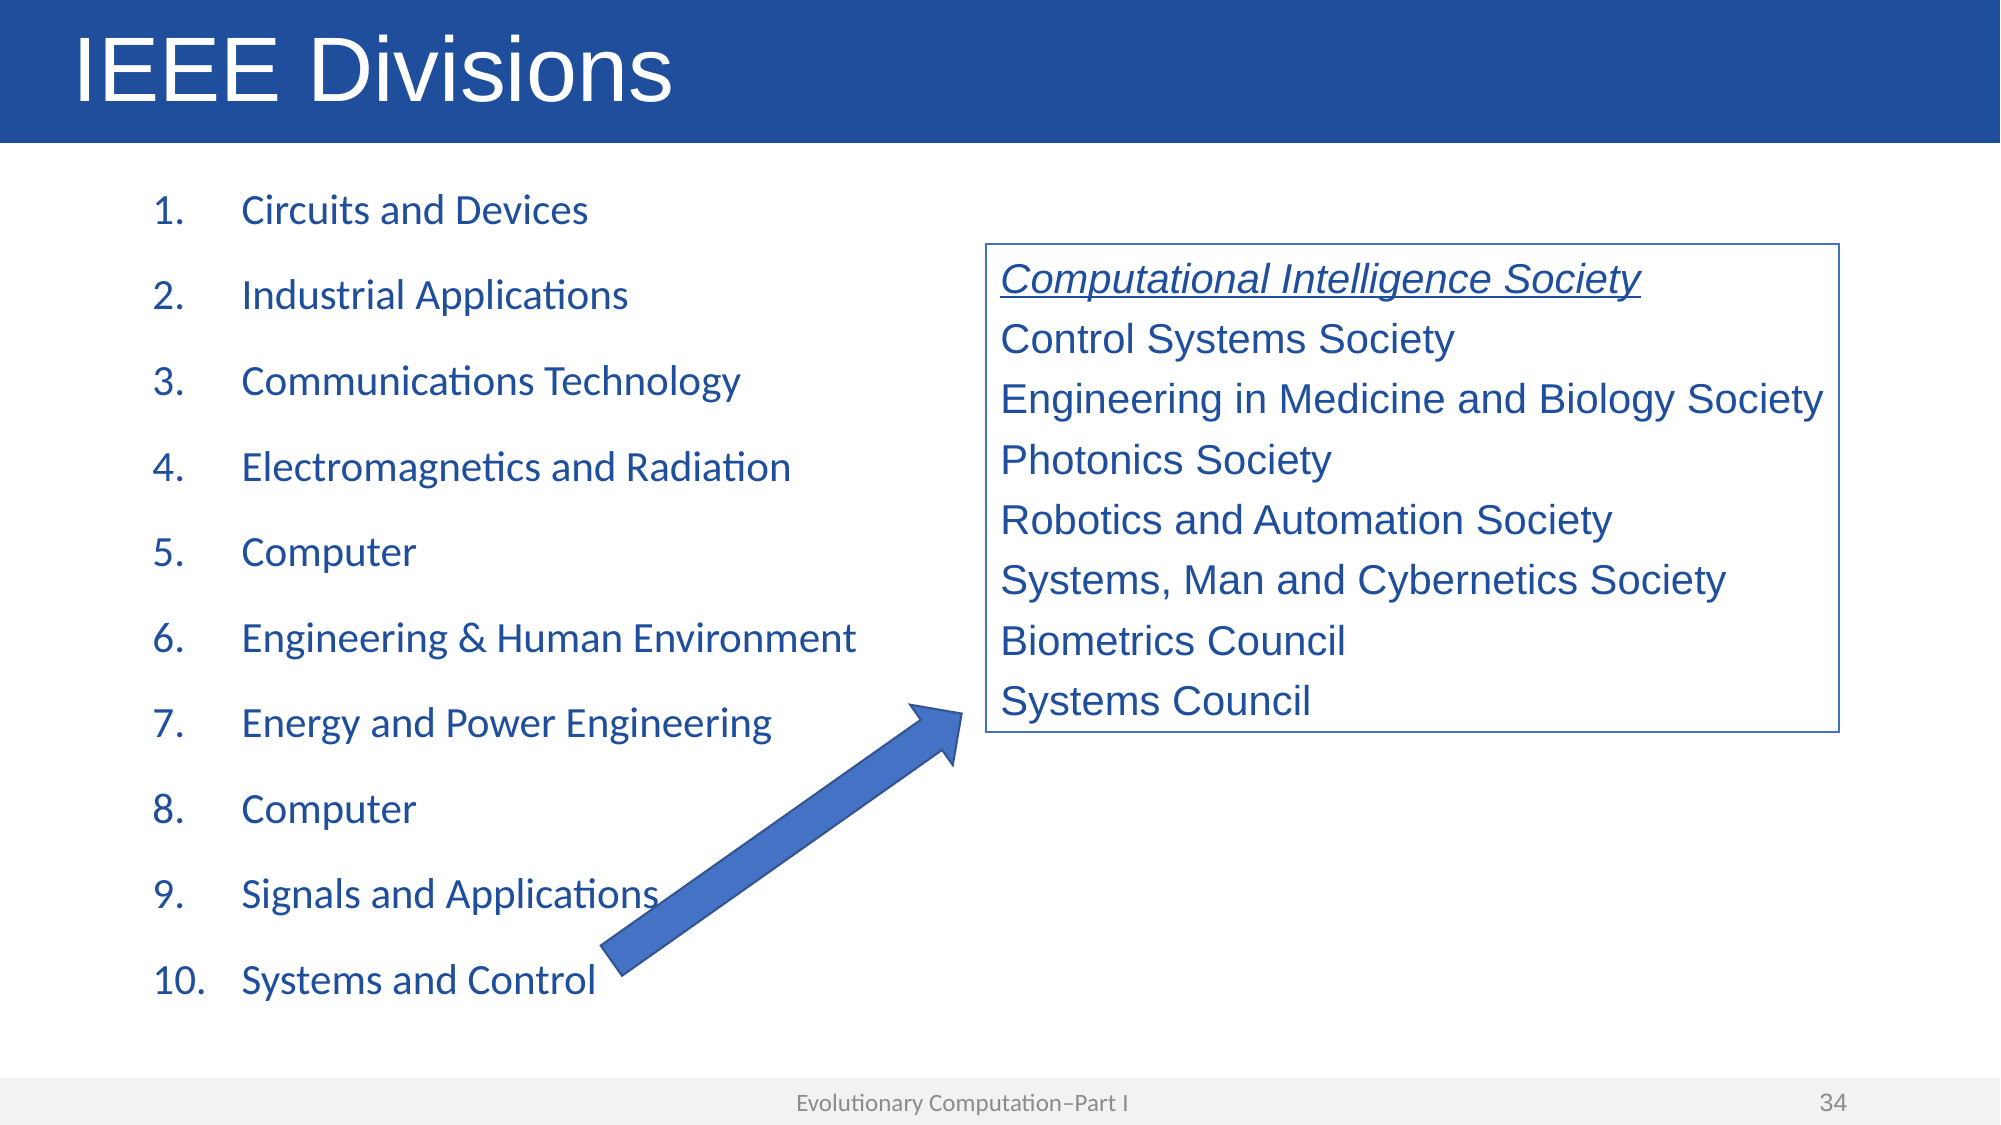

# IEEE Divisions
Circuits and Devices
Industrial Applications
Communications Technology
Electromagnetics and Radiation
Computer
Engineering & Human Environment
Energy and Power Engineering
Computer
Signals and Applications
Systems and Control
Computational Intelligence Society
Control Systems Society
Engineering in Medicine and Biology Society
Photonics Society
Robotics and Automation Society
Systems, Man and Cybernetics Society
Biometrics Council
Systems Council

Evolutionary Computation–Part I
34